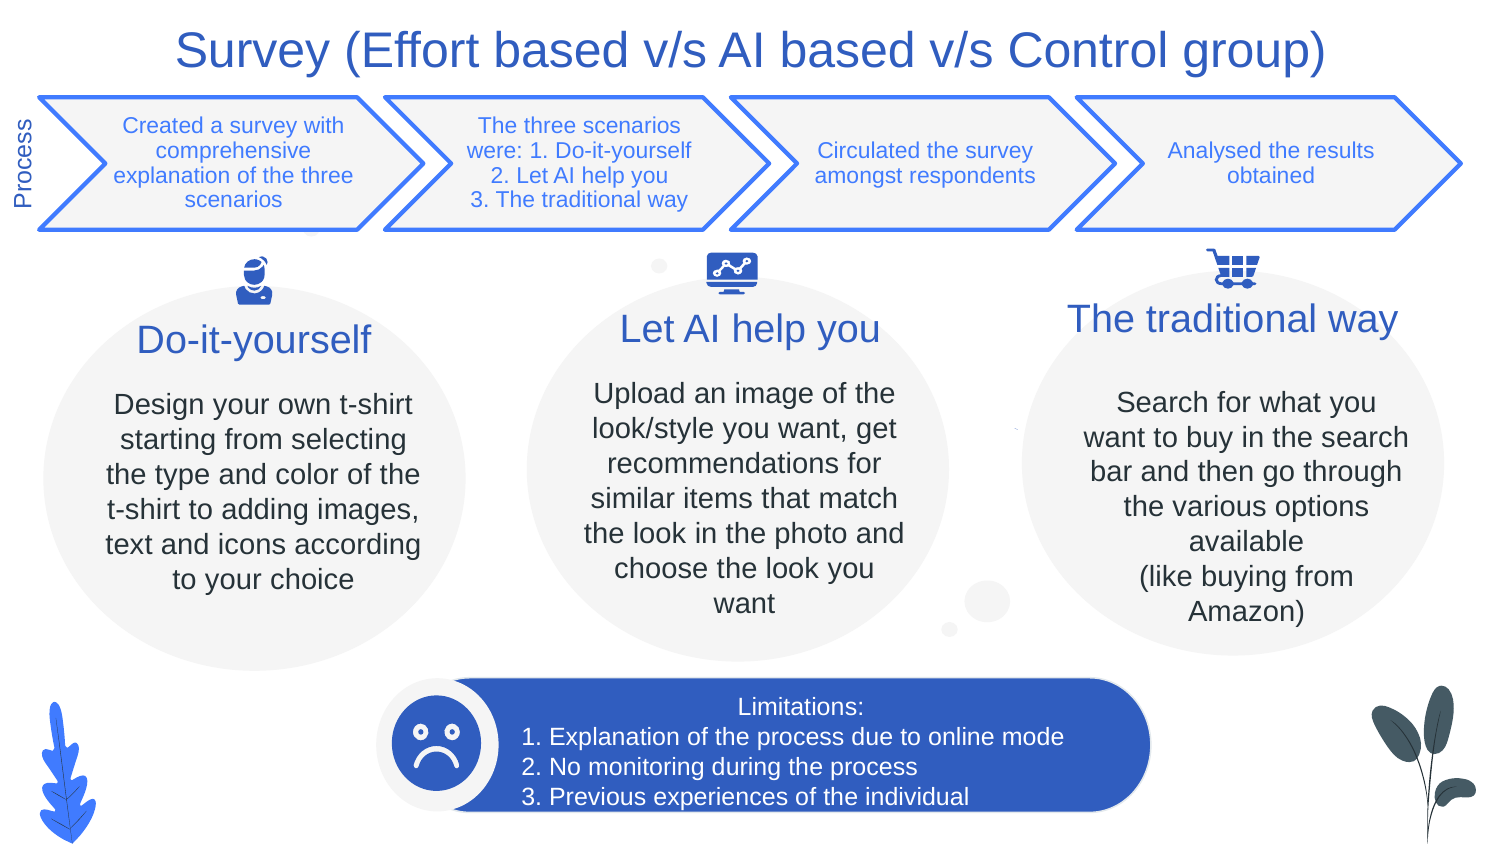

# Survey (Effort based v/s AI based v/s Control group)
Created a survey with comprehensive explanation of the three scenarios
The three scenarios were: 1. Do-it-yourself 2. Let AI help you
3. The traditional way
Circulated the survey amongst respondents
Analysed the results obtained
Process

The traditional way

Let AI help you
Do-it-yourself
Upload an image of the look/style you want, get recommendations for similar items that match the look in the photo and choose the look you want

Search for what you want to buy in the search bar and then go through the various options available
(like buying from Amazon)
Design your own t-shirt starting from selecting the type and color of the t-shirt to adding images, text and icons according to your choice

Limitations:
1. Explanation of the process due to online mode
2. No monitoring during the process
3. Previous experiences of the individual